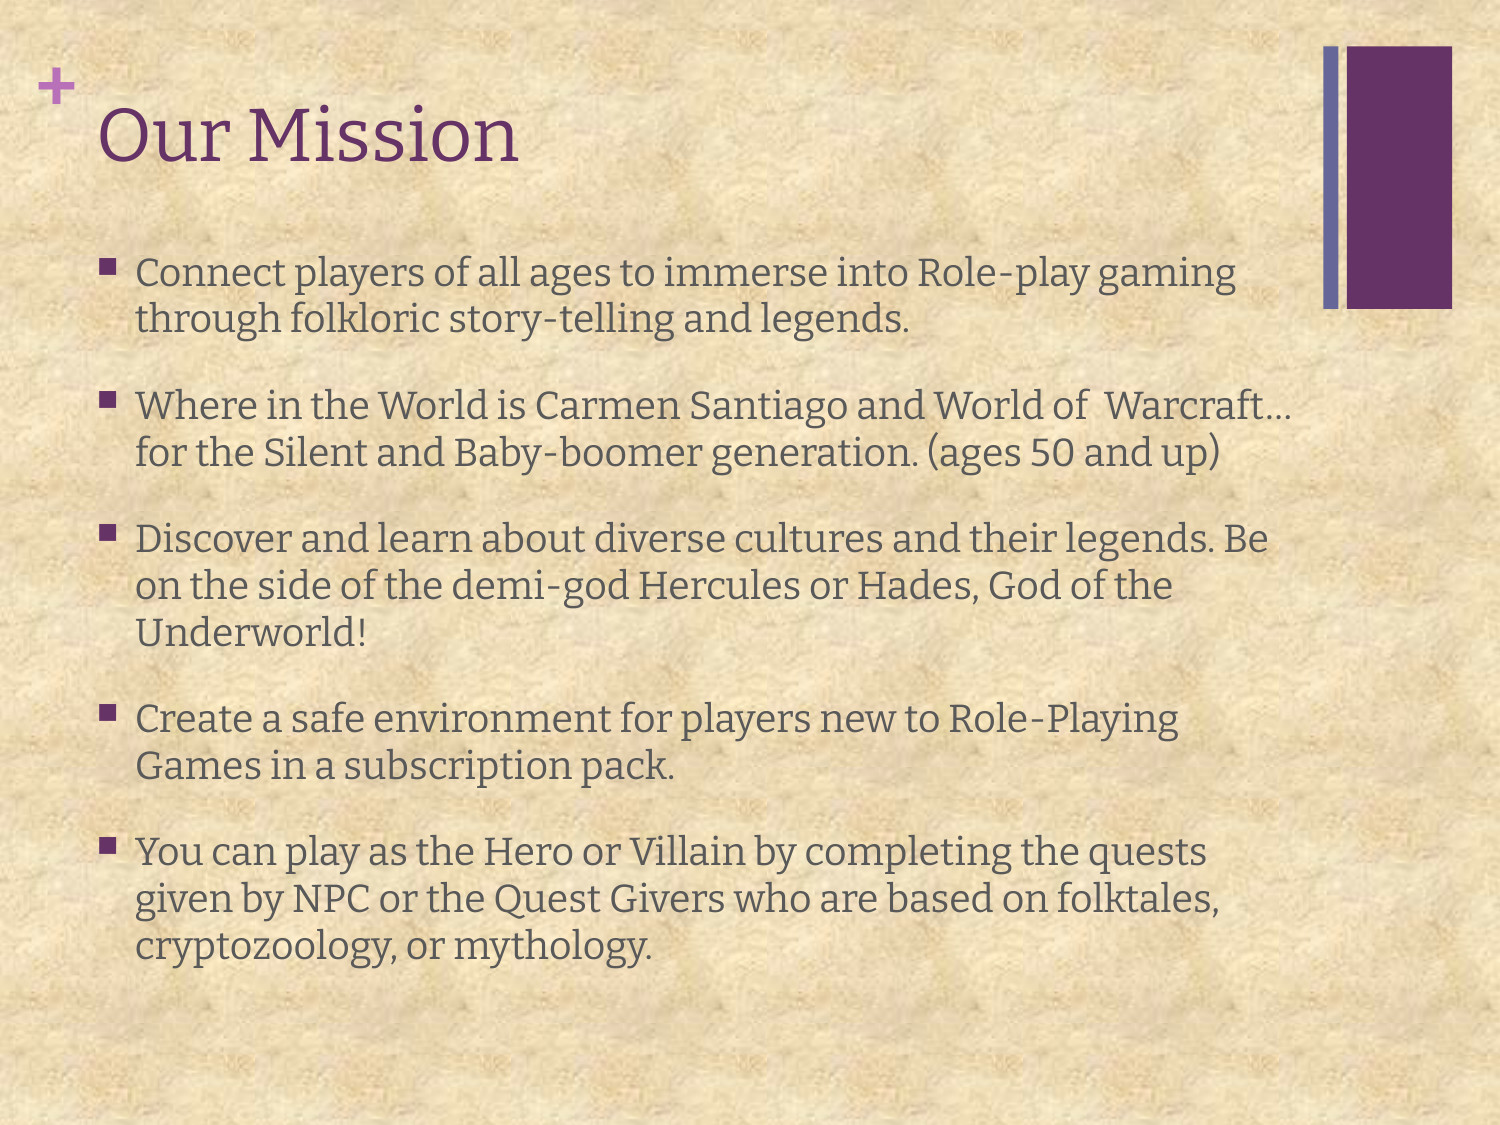

# Our Mission
Connect players of all ages to immerse into Role-play gaming through folkloric story-telling and legends.
Where in the World is Carmen Santiago and World of  Warcraft…for the Silent and Baby-boomer generation. (ages 50 and up)
Discover and learn about diverse cultures and their legends. Be on the side of the demi-god Hercules or Hades, God of the Underworld!
Create a safe environment for players new to Role-Playing Games in a subscription pack.
You can play as the Hero or Villain by completing the quests given by NPC or the Quest Givers who are based on folktales, cryptozoology, or mythology.